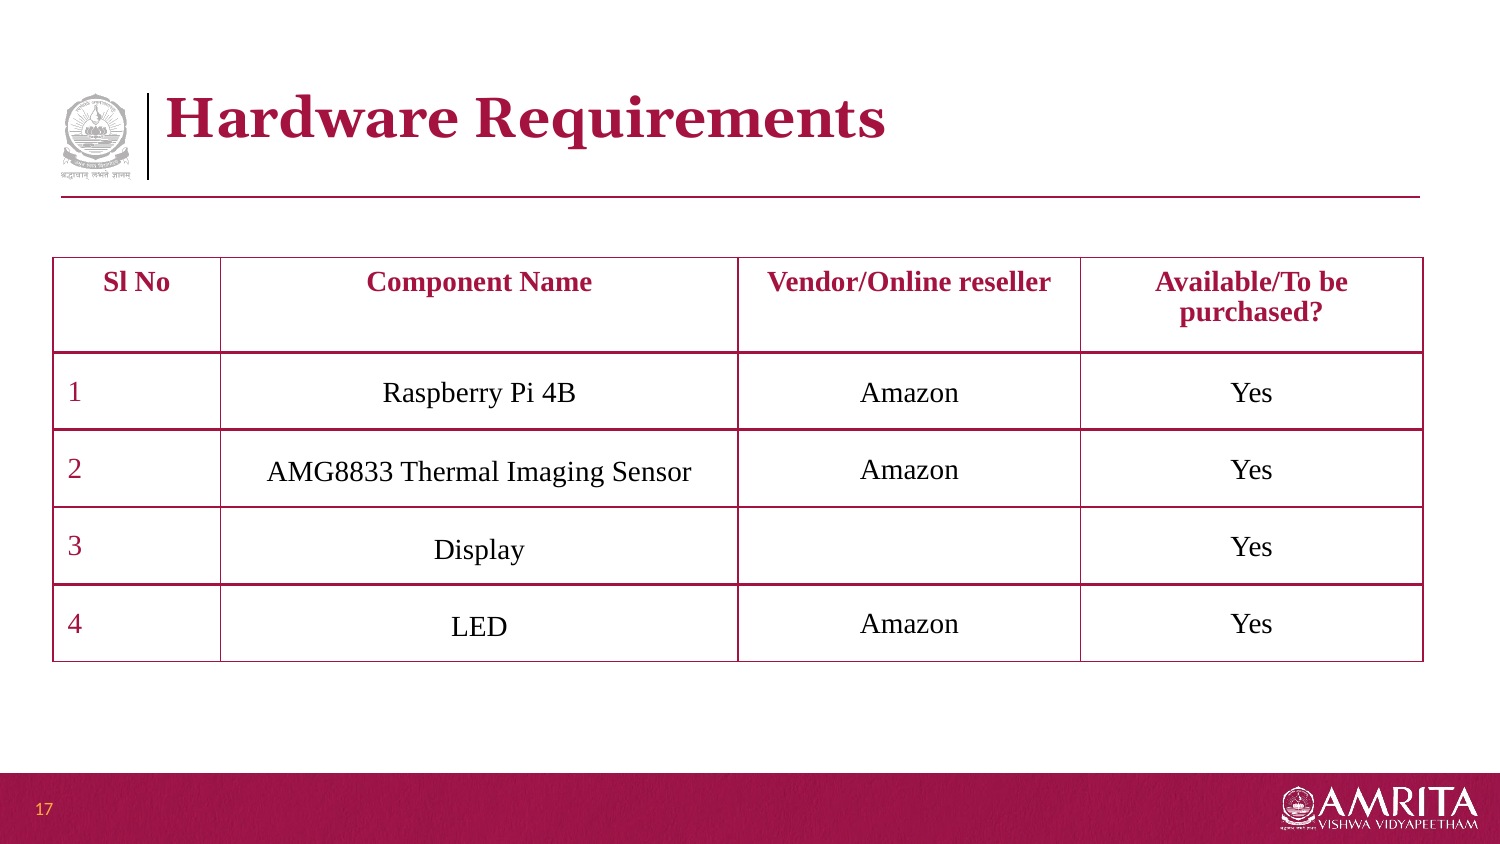

# Hardware Requirements
| Sl No | Component Name | Vendor/Online reseller | Available/To be purchased? |
| --- | --- | --- | --- |
| 1 | Raspberry Pi 4B | Amazon | Yes |
| 2 | AMG8833 Thermal Imaging Sensor | Amazon | Yes |
| 3 | Display |  | Yes |
| 4 | LED | Amazon | Yes |
17